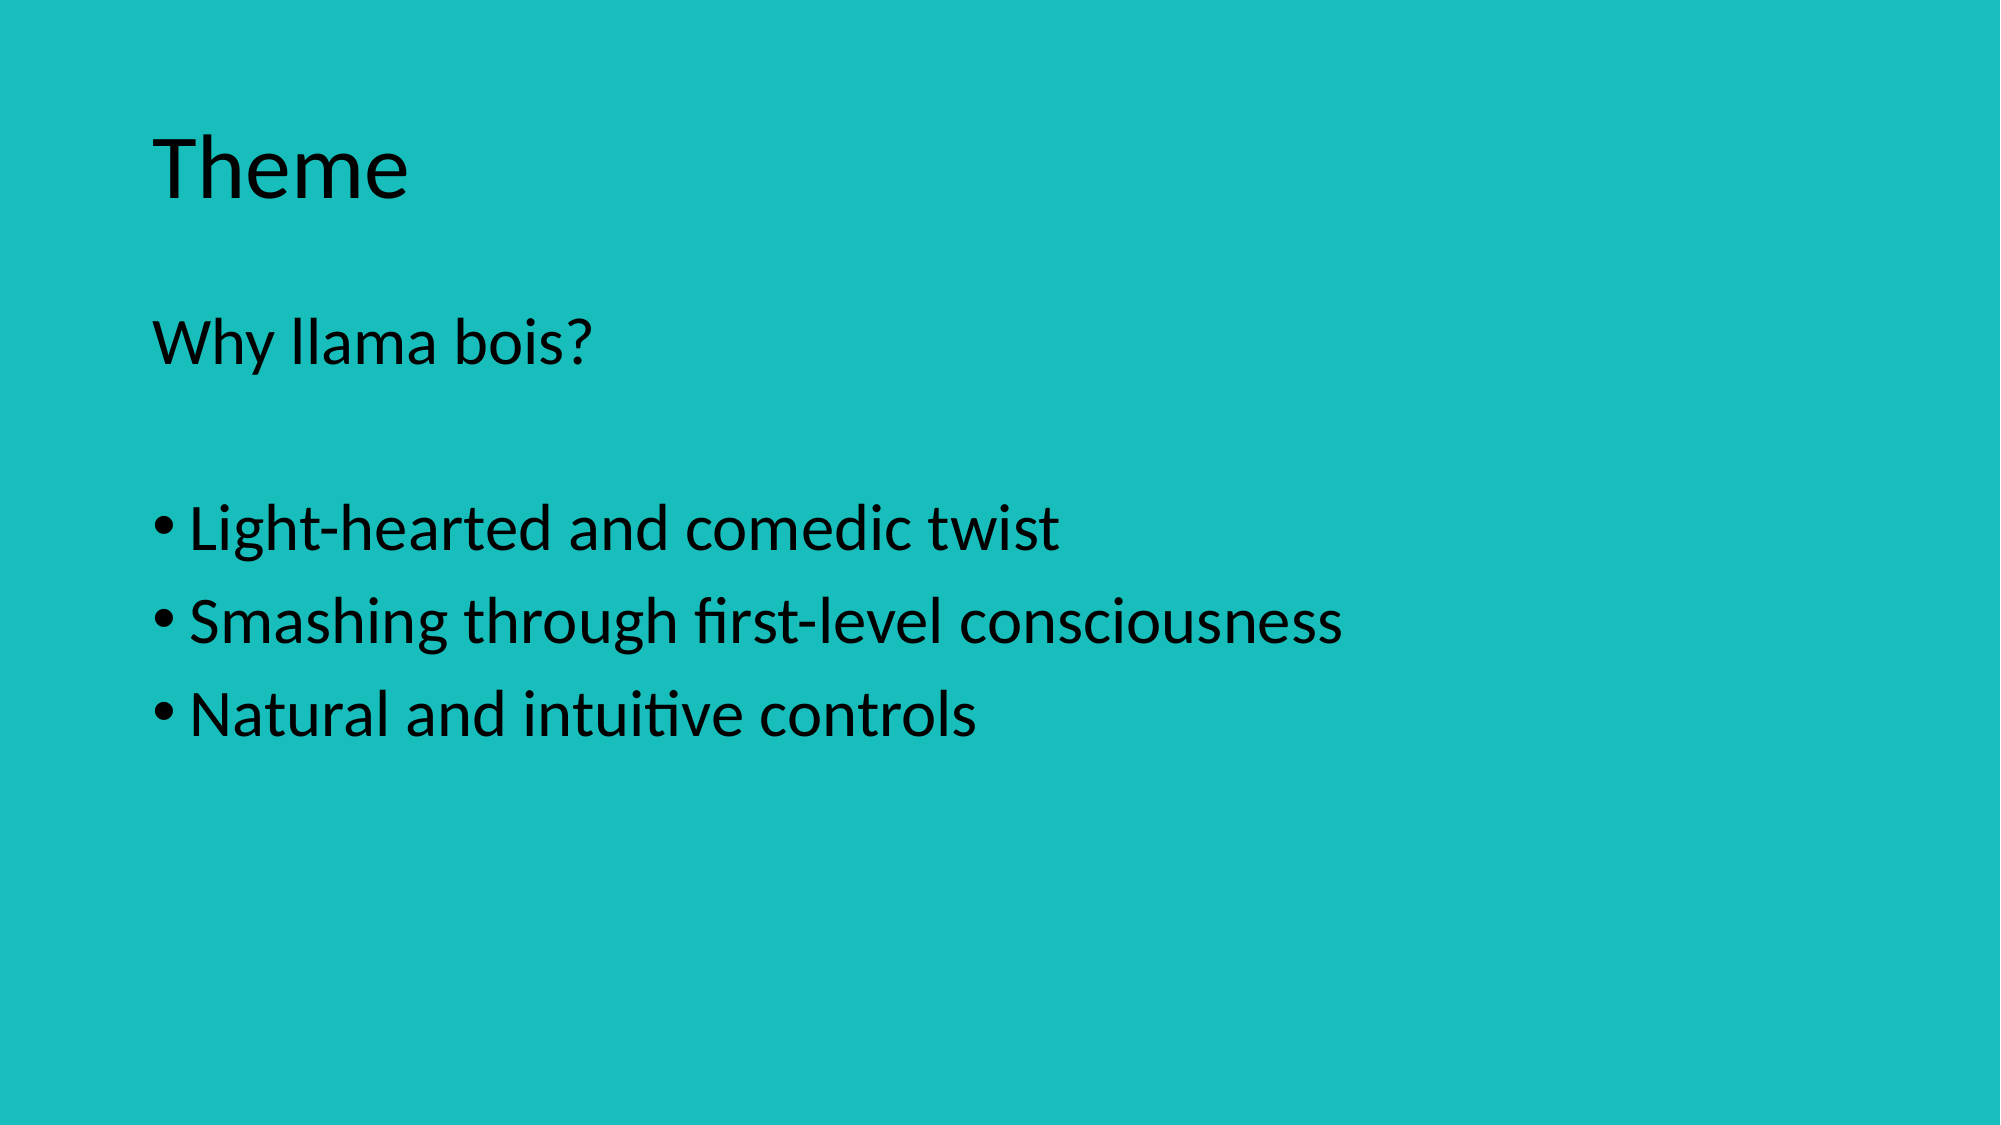

# Theme
Why llama bois?

Light-hearted and comedic twist
Smashing through first-level consciousness
Natural and intuitive controls